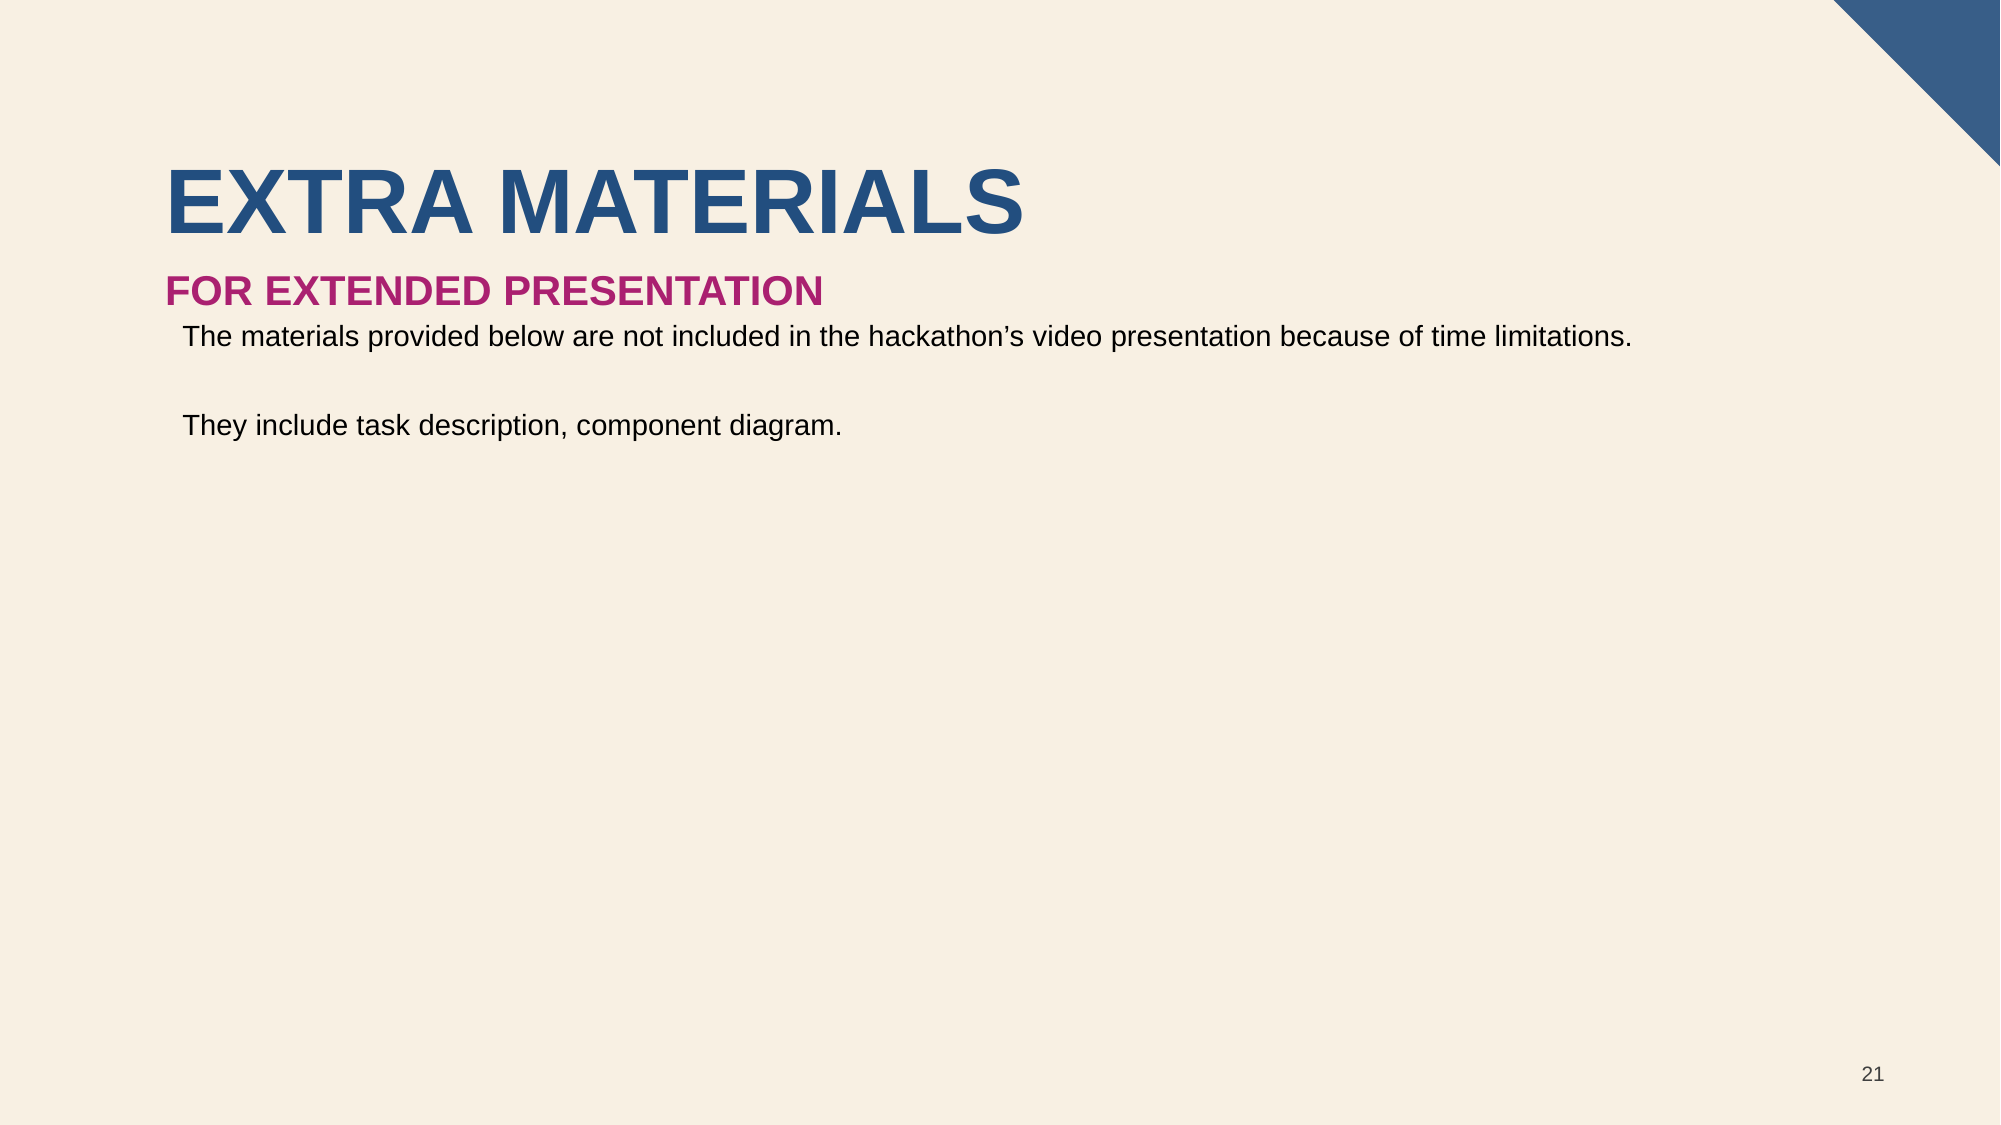

# EXTRA MATERIALS
FOR EXTENDED PRESENTATION

The materials provided below are not included in the hackathon’s video presentation because of time limitations.

They include task description, component diagram.

21